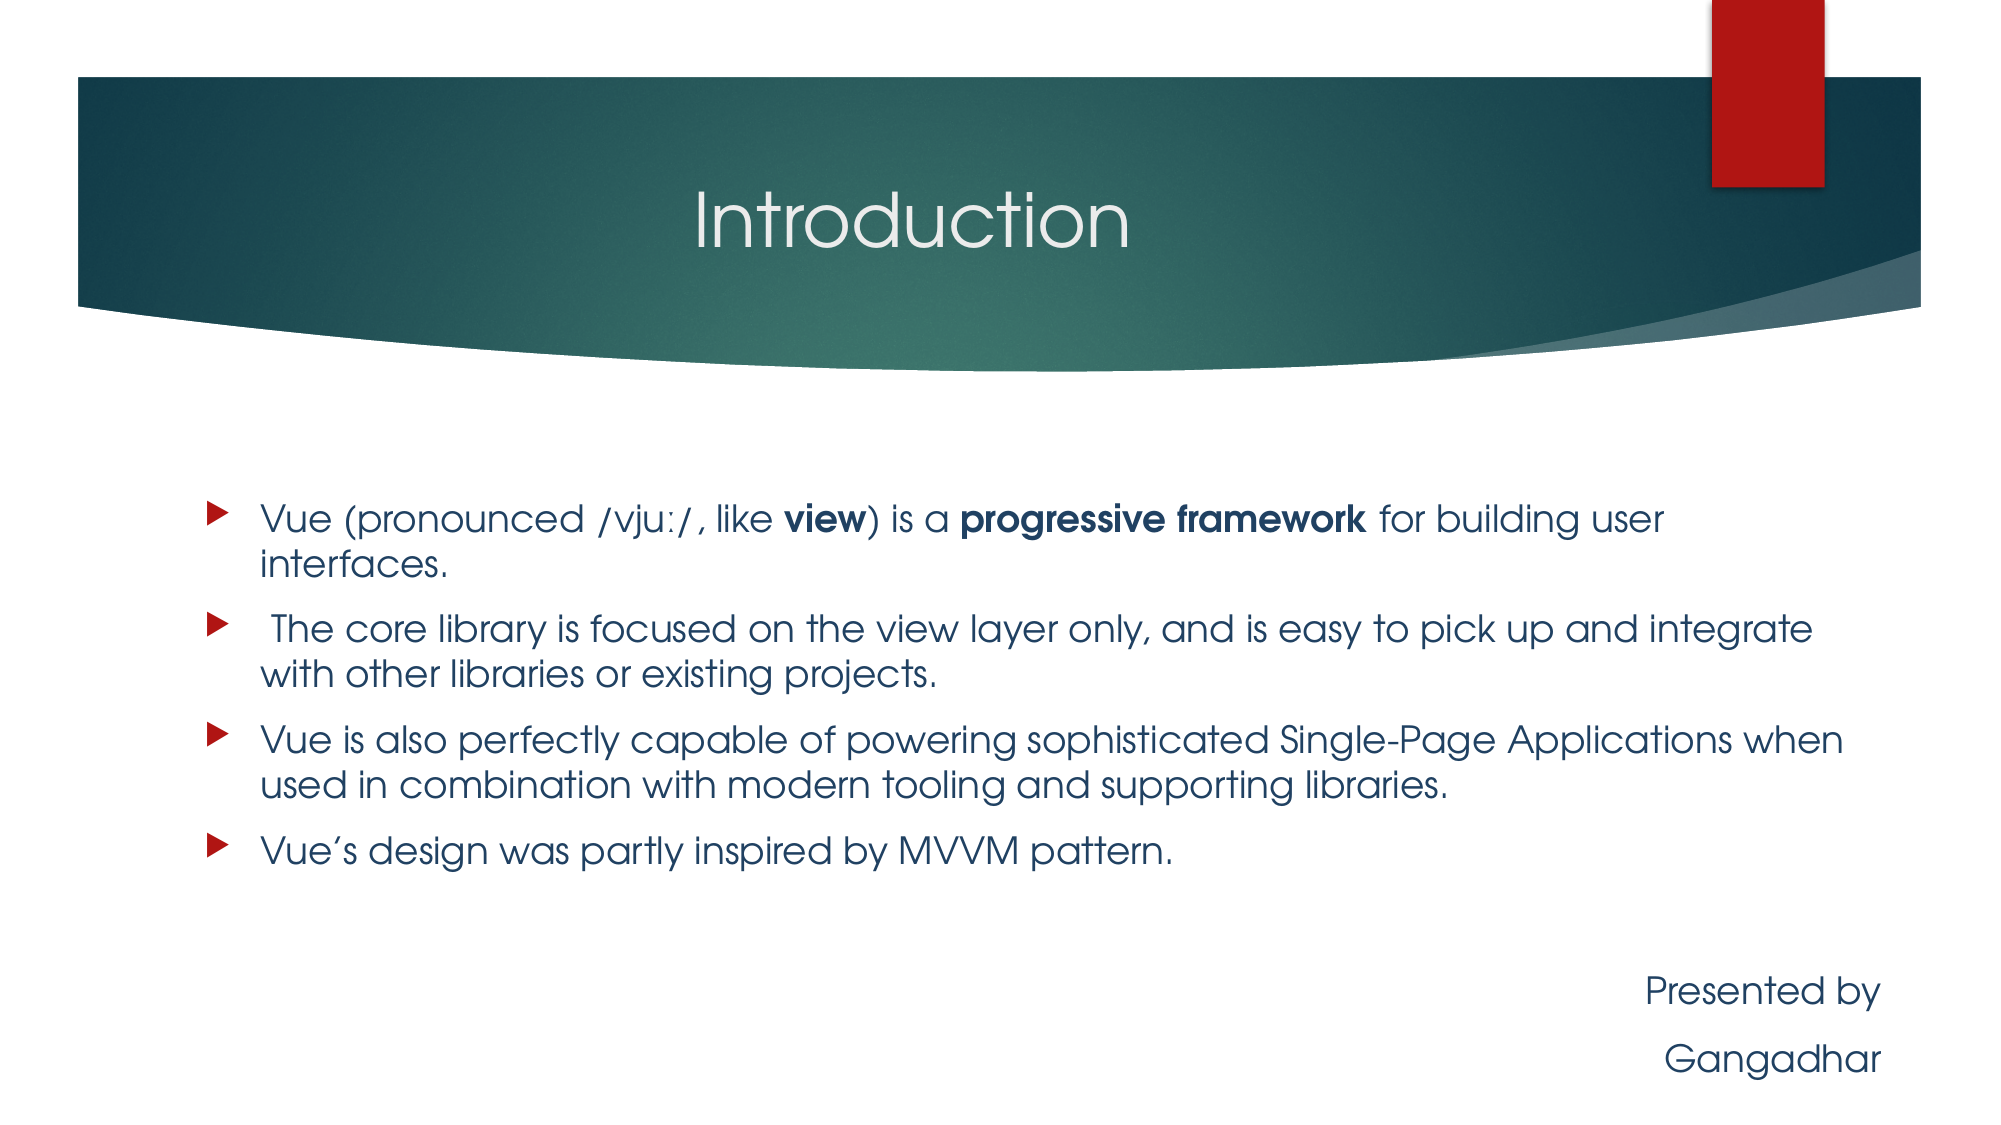

# Introduction
Vue (pronounced /vjuː/, like view) is a progressive framework for building user interfaces.
 The core library is focused on the view layer only, and is easy to pick up and integrate with other libraries or existing projects.
Vue is also perfectly capable of powering sophisticated Single-Page Applications when used in combination with modern tooling and supporting libraries.
Vue’s design was partly inspired by MVVM pattern.

Presented by

Gangadhar